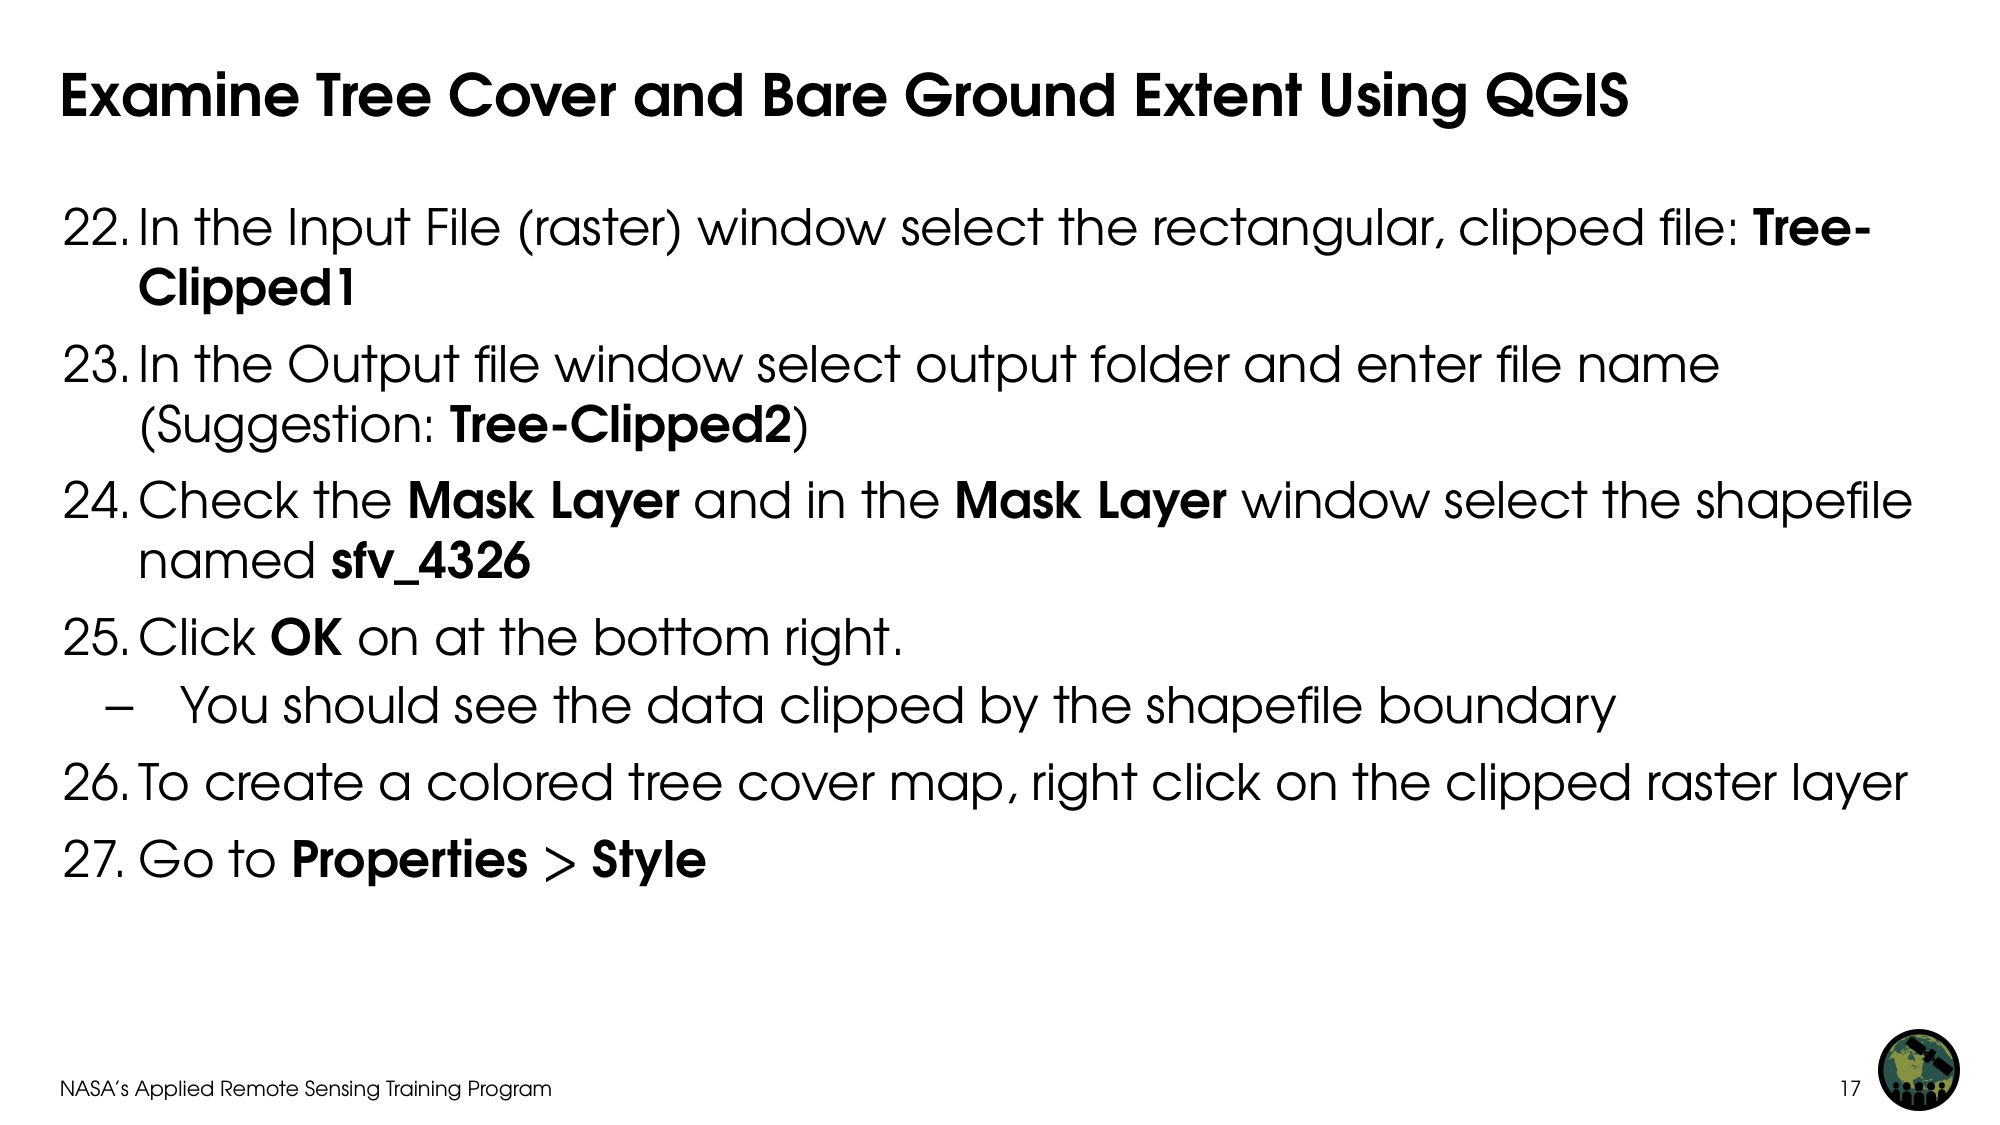

# Examine Tree Cover and Bare Ground Extent Using QGIS
In the Input File (raster) window select the rectangular, clipped file: Tree-Clipped1
In the Output file window select output folder and enter file name (Suggestion: Tree-Clipped2)
Check the Mask Layer and in the Mask Layer window select the shapefile named sfv_4326
Click OK on at the bottom right.
You should see the data clipped by the shapefile boundary
To create a colored tree cover map, right click on the clipped raster layer
Go to Properties > Style